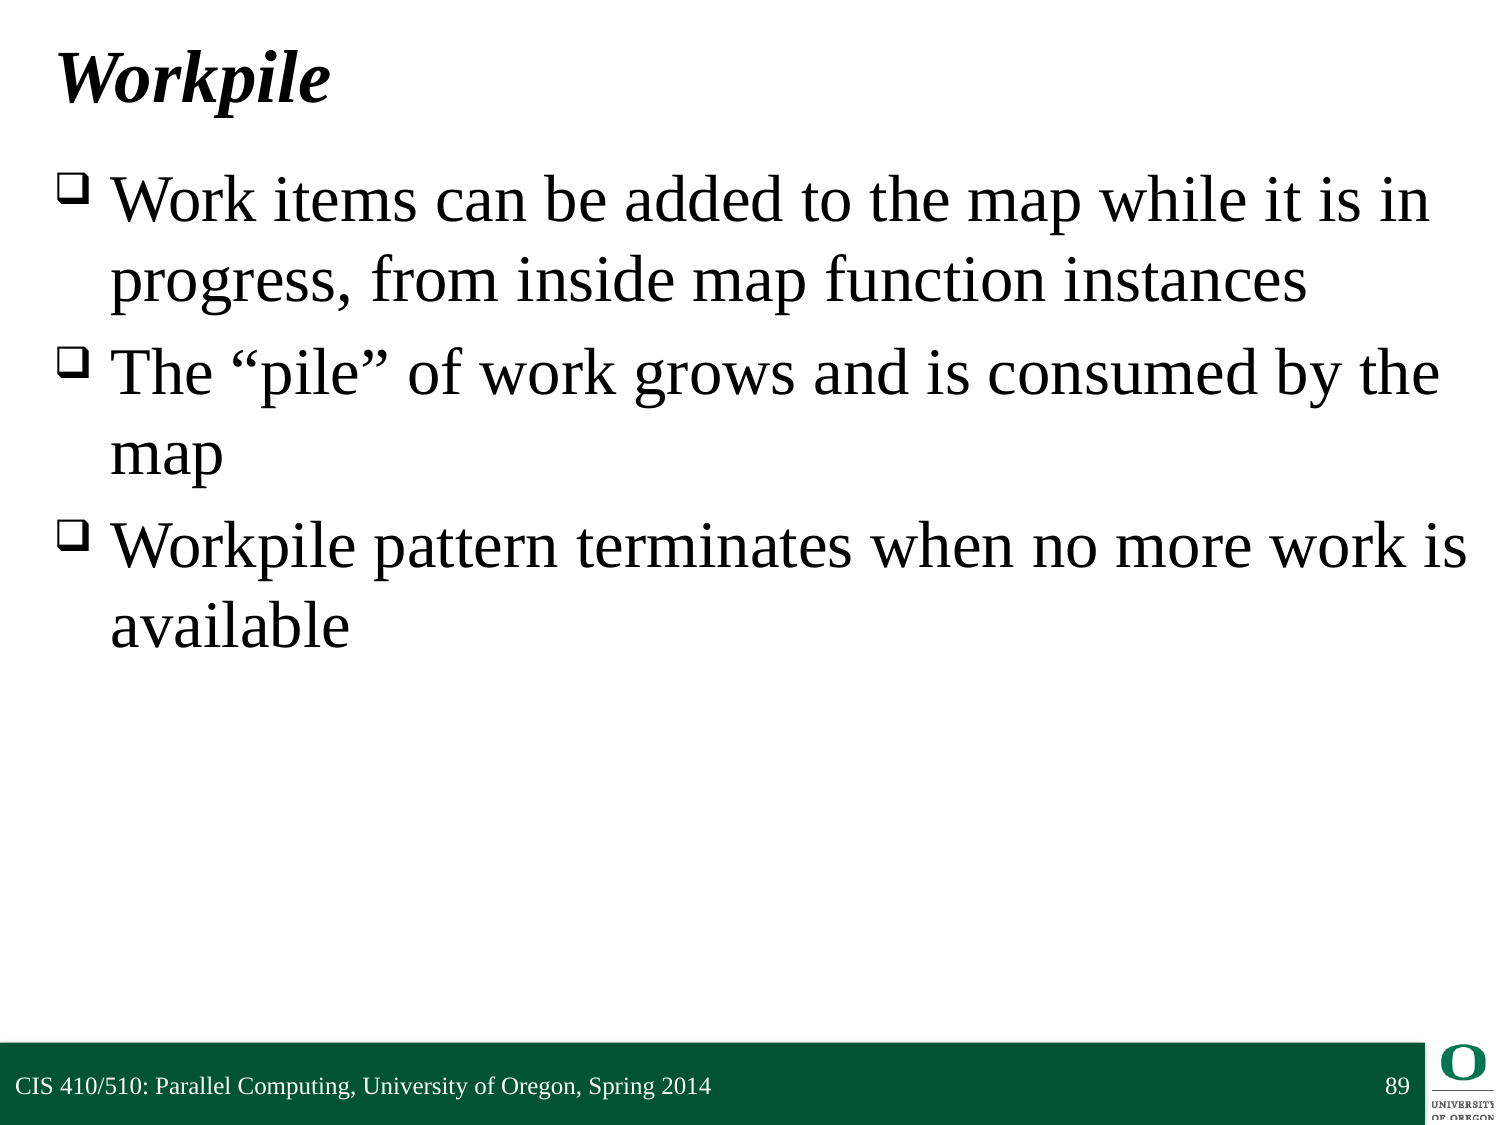

# Workpile
Work items can be added to the map while it is in progress, from inside map function instances
The “pile” of work grows and is consumed by the map
Workpile pattern terminates when no more work is available
CIS 410/510: Parallel Computing, University of Oregon, Spring 2014
89